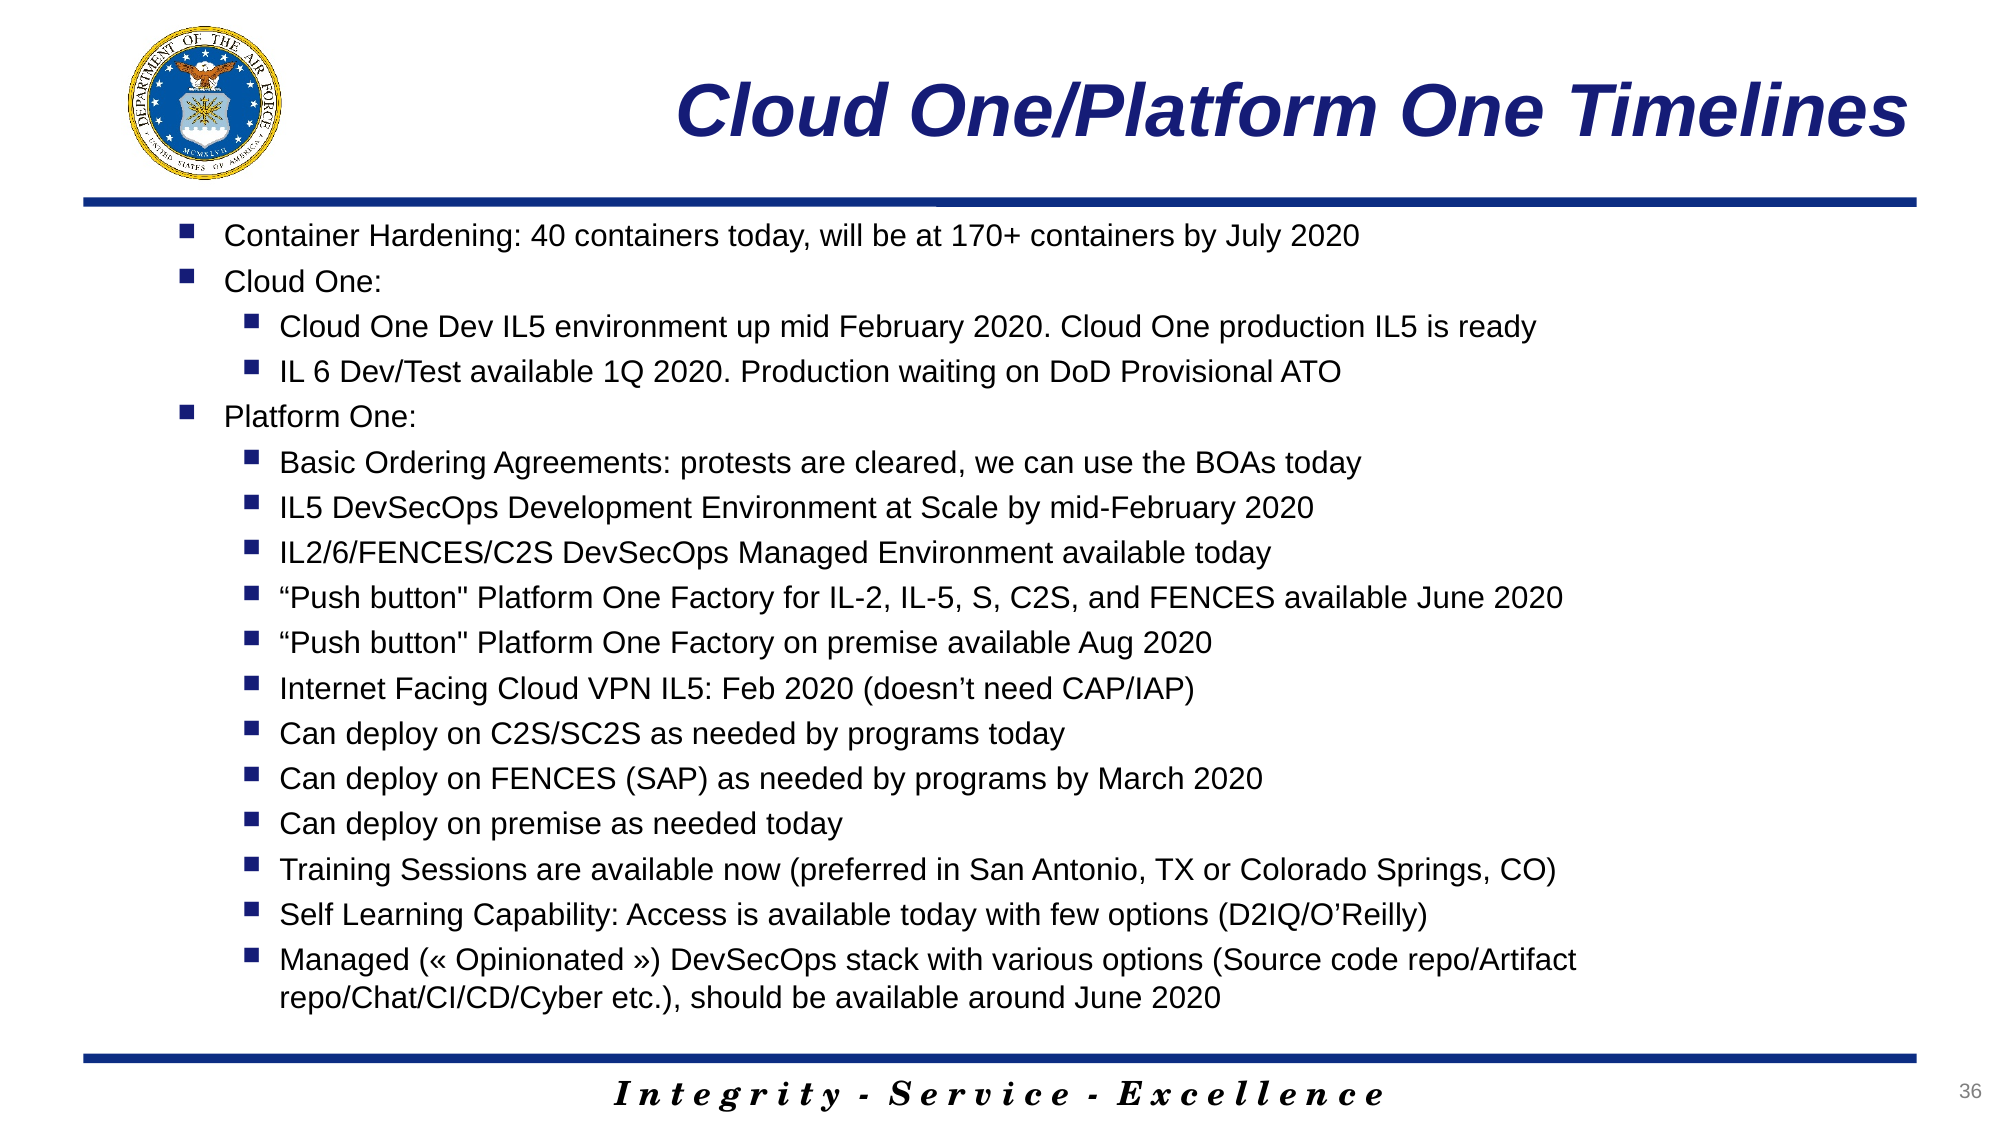

# Cloud One/Platform One Timelines
Container Hardening: 40 containers today, will be at 170+ containers by July 2020
Cloud One:
Cloud One Dev IL5 environment up mid February 2020. Cloud One production IL5 is ready
IL 6 Dev/Test available 1Q 2020. Production waiting on DoD Provisional ATO
Platform One:
Basic Ordering Agreements: protests are cleared, we can use the BOAs today
IL5 DevSecOps Development Environment at Scale by mid-February 2020
IL2/6/FENCES/C2S DevSecOps Managed Environment available today
“Push button" Platform One Factory for IL-2, IL-5, S, C2S, and FENCES available June 2020
“Push button" Platform One Factory on premise available Aug 2020
Internet Facing Cloud VPN IL5: Feb 2020 (doesn’t need CAP/IAP)
Can deploy on C2S/SC2S as needed by programs today
Can deploy on FENCES (SAP) as needed by programs by March 2020
Can deploy on premise as needed today
Training Sessions are available now (preferred in San Antonio, TX or Colorado Springs, CO)
Self Learning Capability: Access is available today with few options (D2IQ/O’Reilly)
Managed (« Opinionated ») DevSecOps stack with various options (Source code repo/Artifact repo/Chat/CI/CD/Cyber etc.), should be available around June 2020
36